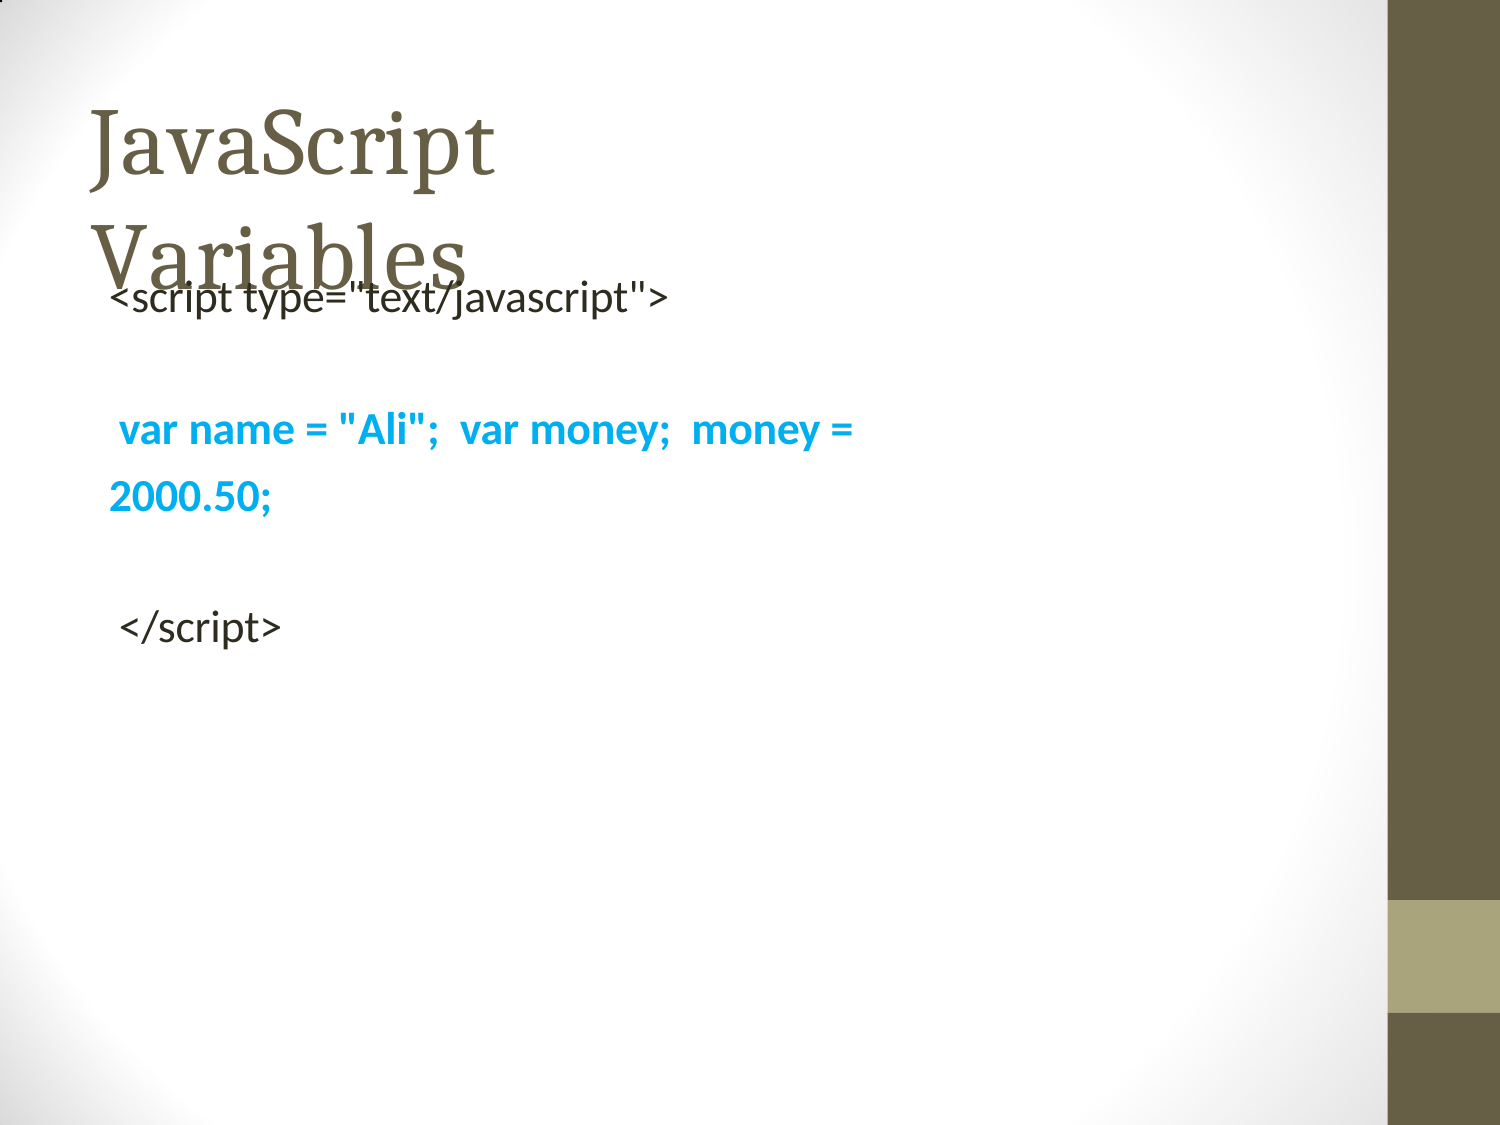

# JavaScript Variables
<script type="text/javascript">

var name = "Ali";  var money;  money = 2000.50;

</script>